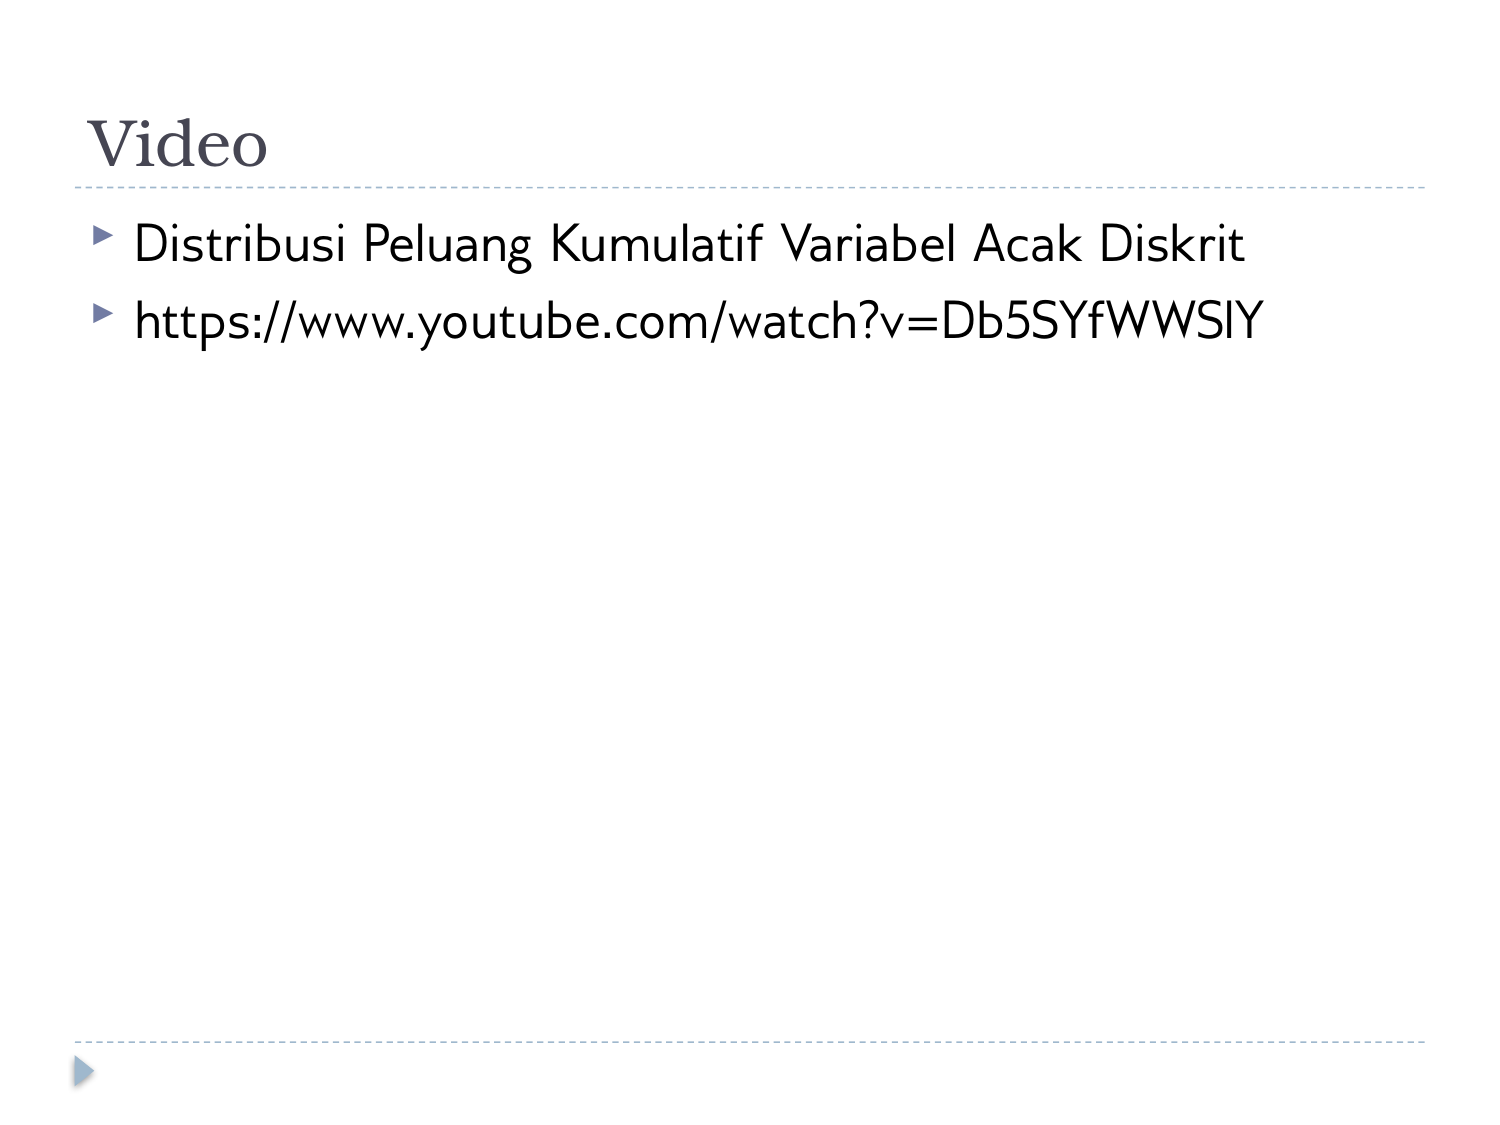

# Video
Distribusi Peluang Kumulatif Variabel Acak Diskrit
https://www.youtube.com/watch?v=Db5SYfWWSlY